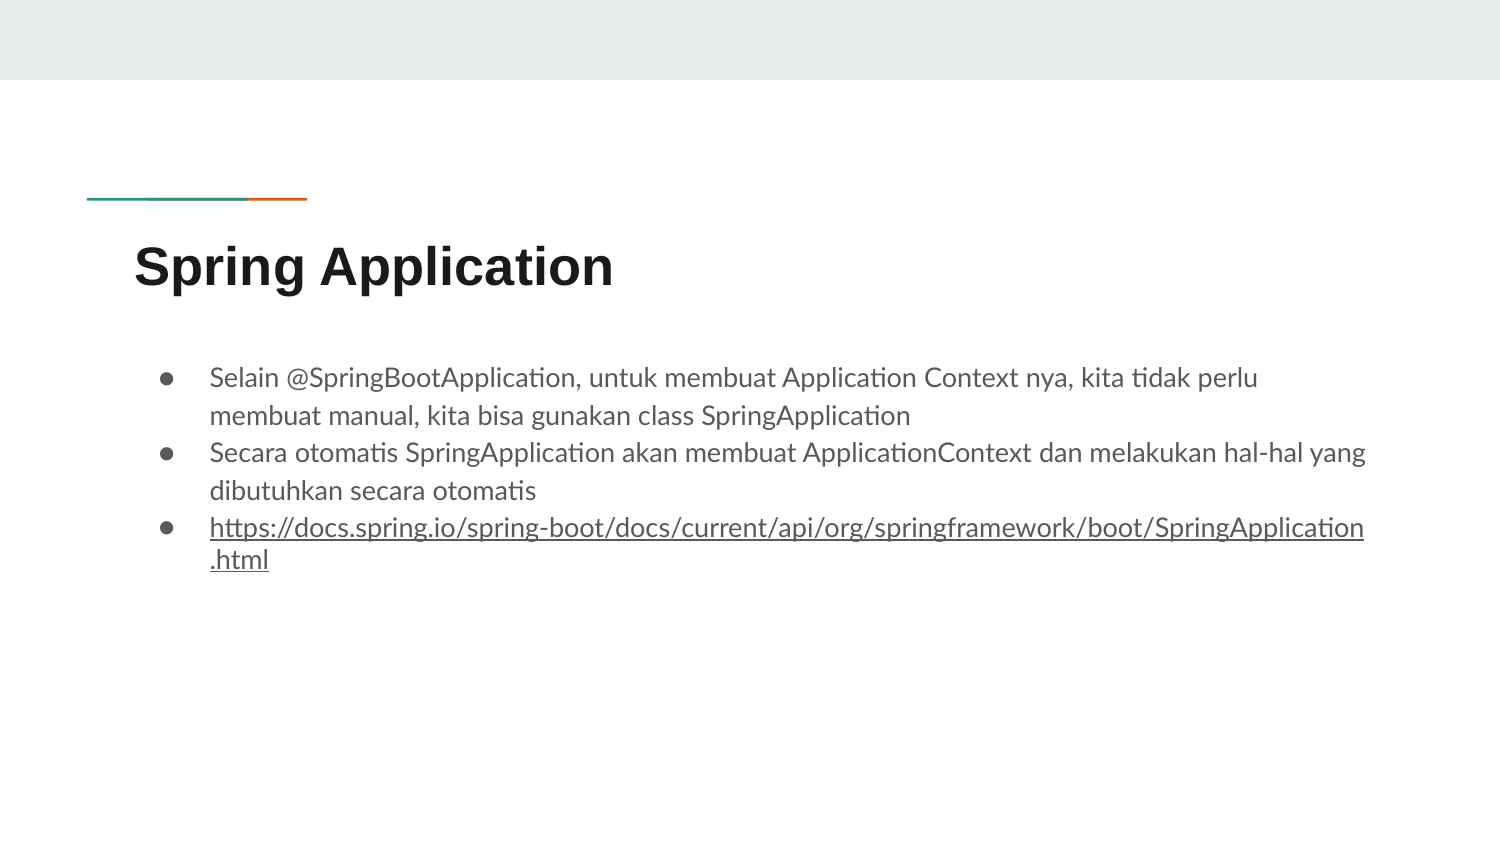

# Spring Application
Selain @SpringBootApplication, untuk membuat Application Context nya, kita tidak perlu membuat manual, kita bisa gunakan class SpringApplication
Secara otomatis SpringApplication akan membuat ApplicationContext dan melakukan hal-hal yang dibutuhkan secara otomatis
https://docs.spring.io/spring-boot/docs/current/api/org/springframework/boot/SpringApplication.html